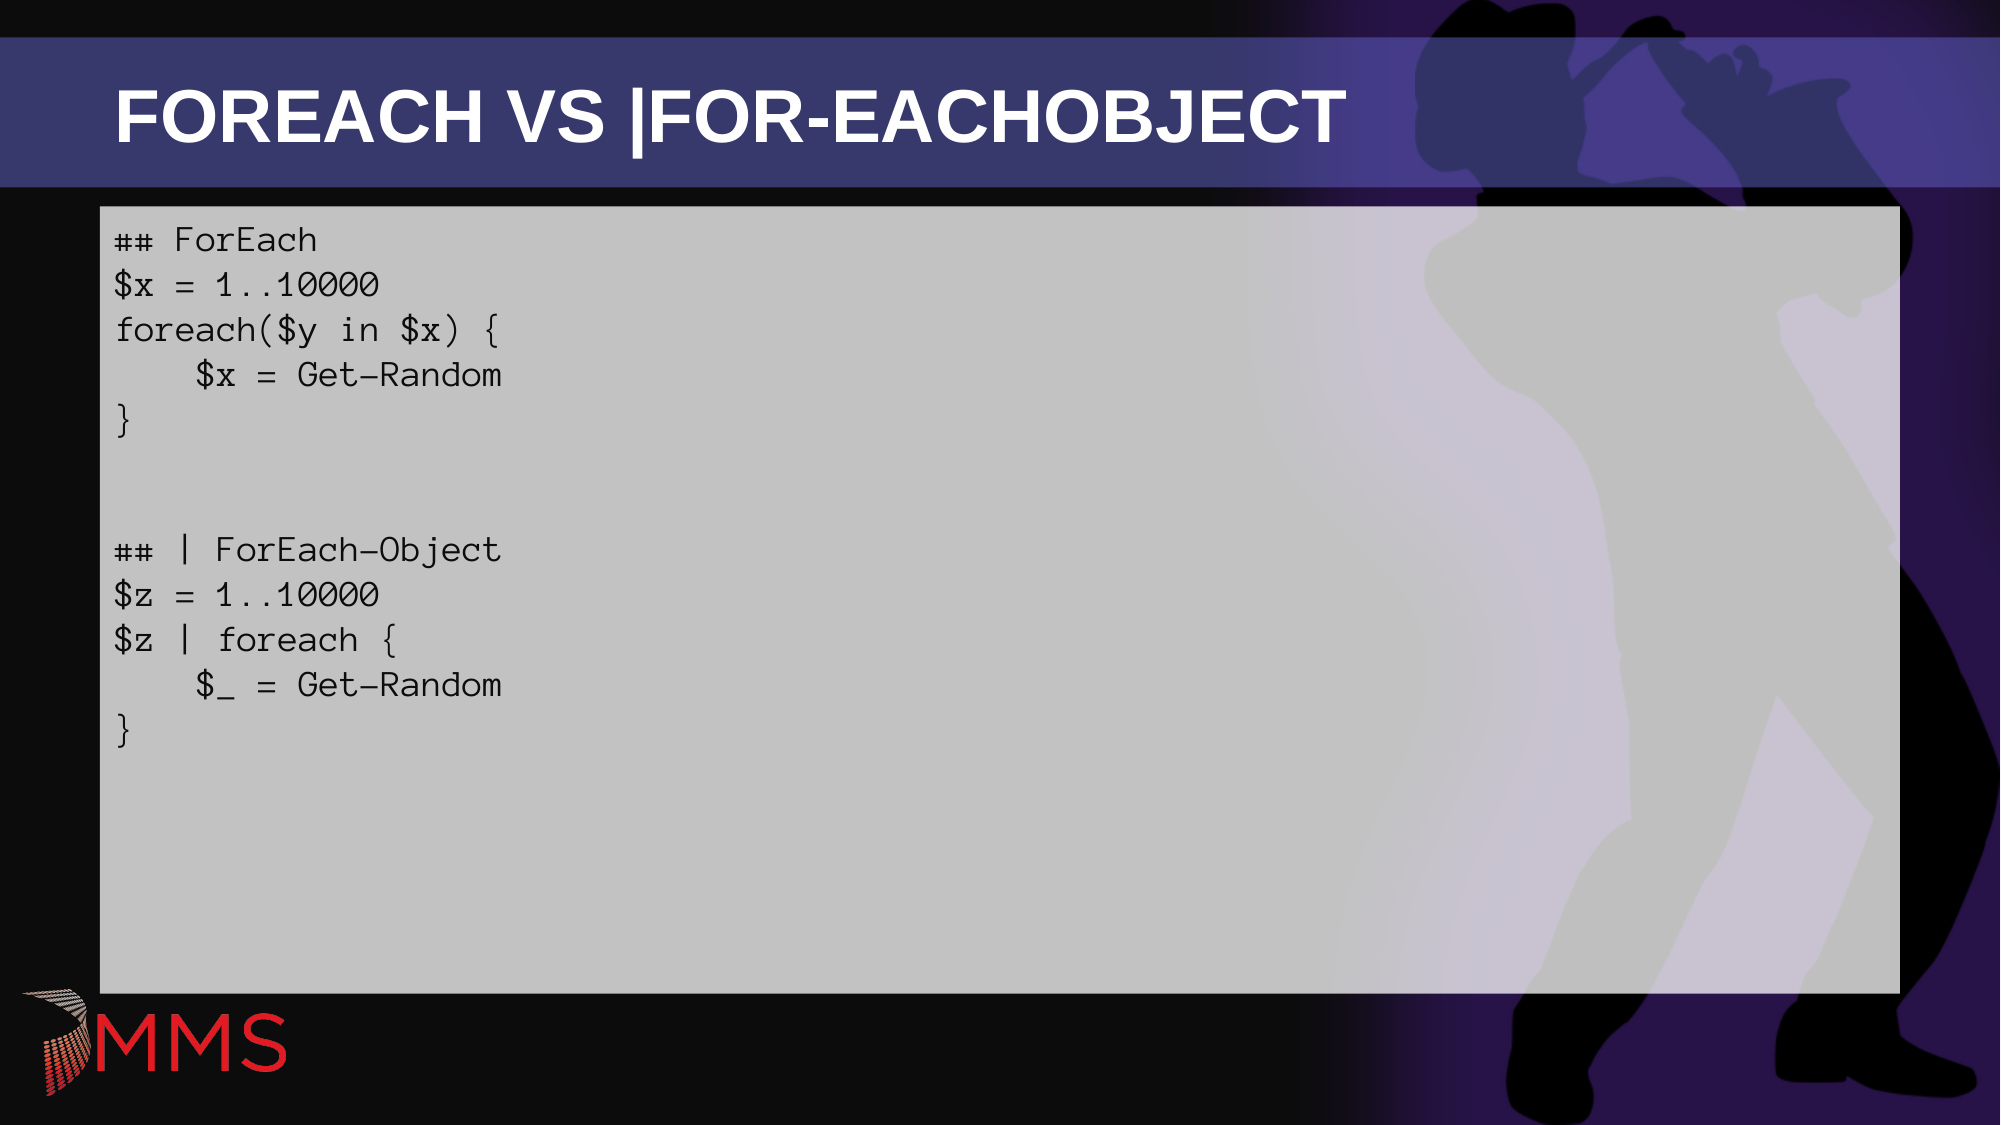

# Foreach vs |FOR-EACHOBJECT
## ForEach $x = 1..10000 foreach($y in $x) { $x = Get-Random }

## | ForEach-Object $z = 1..10000 $z | foreach { $_ = Get-Random }